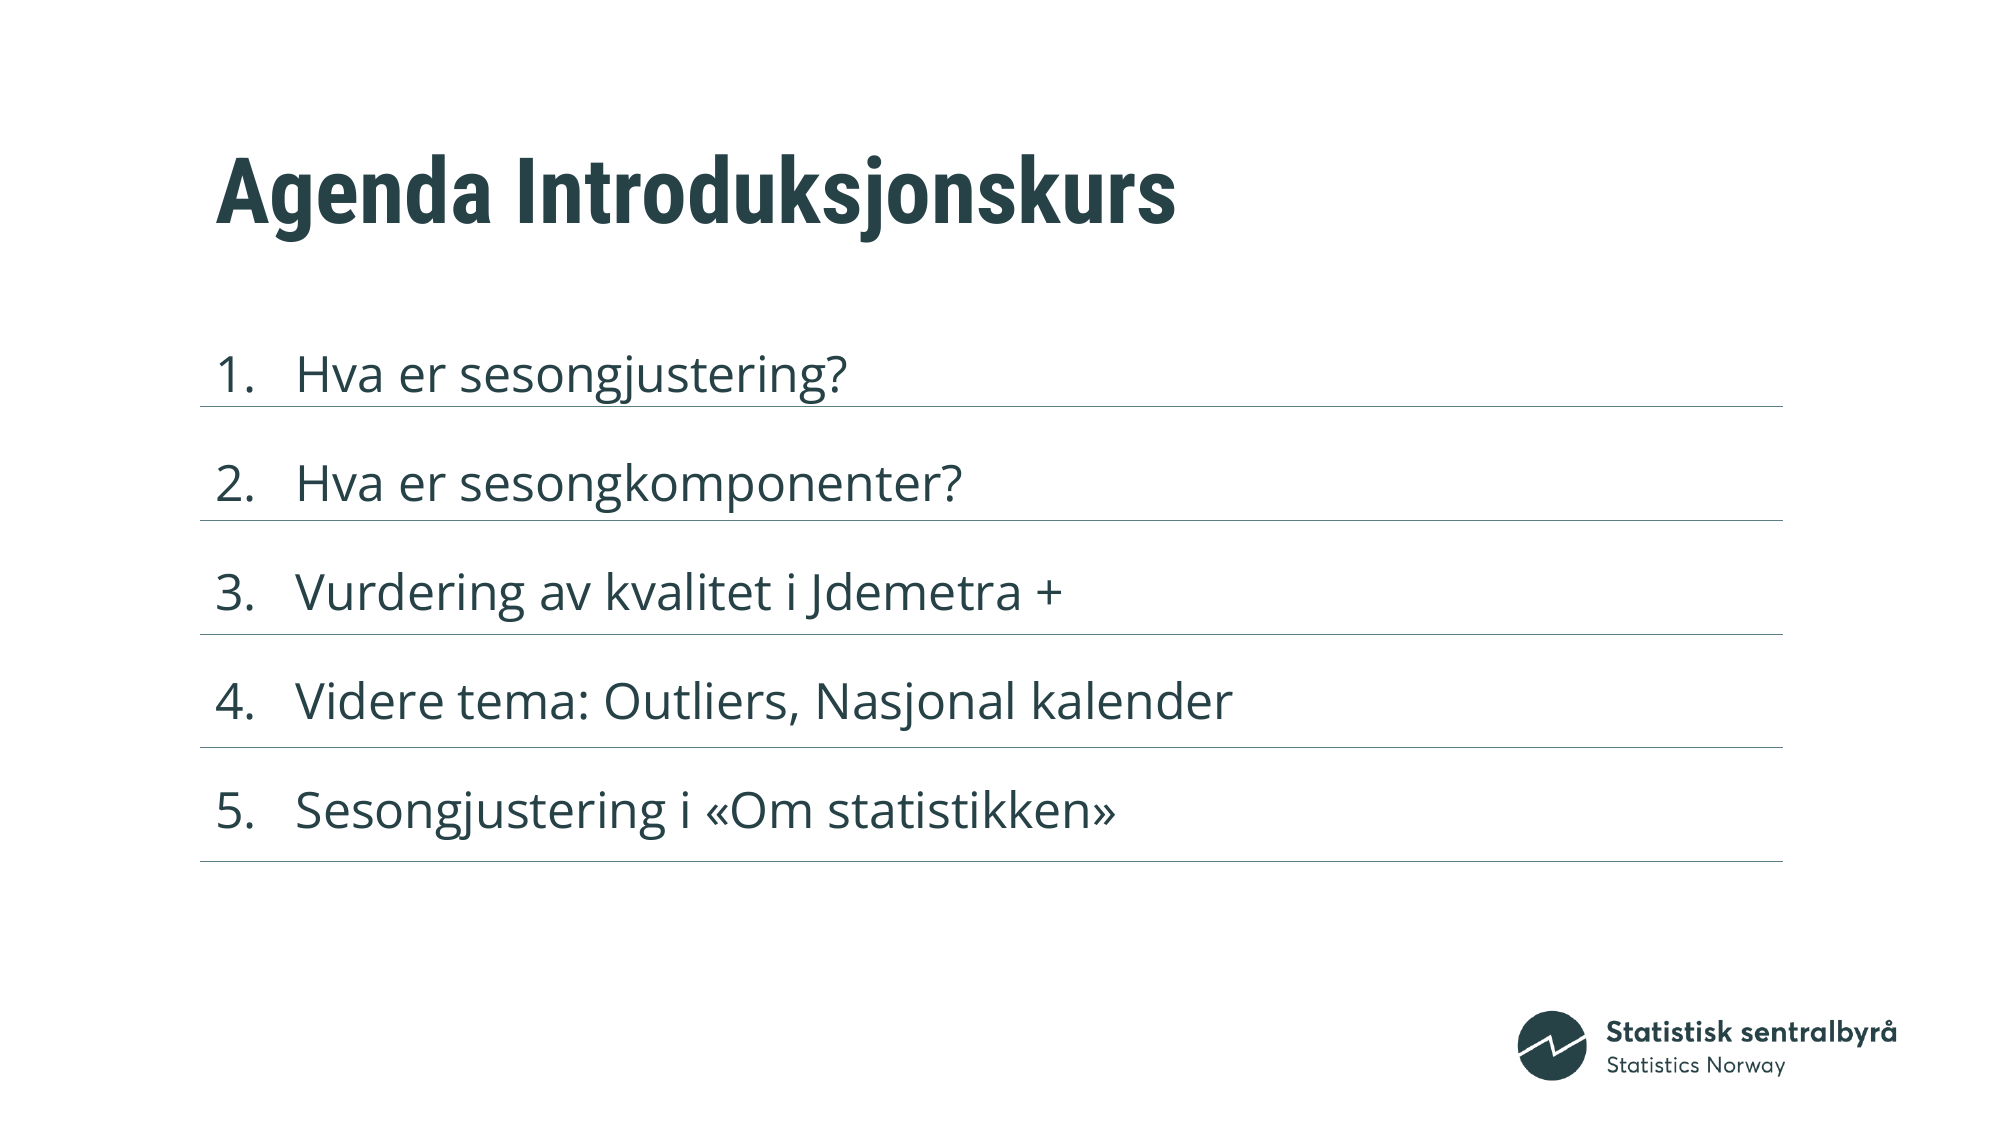

# Agenda Introduksjonskurs
1.   Hva er sesongjustering?
2.   Hva er sesongkomponenter?
3.   Vurdering av kvalitet i Jdemetra +
4.   Videre tema: Outliers, Nasjonal kalender
5.   Sesongjustering i «Om statistikken»